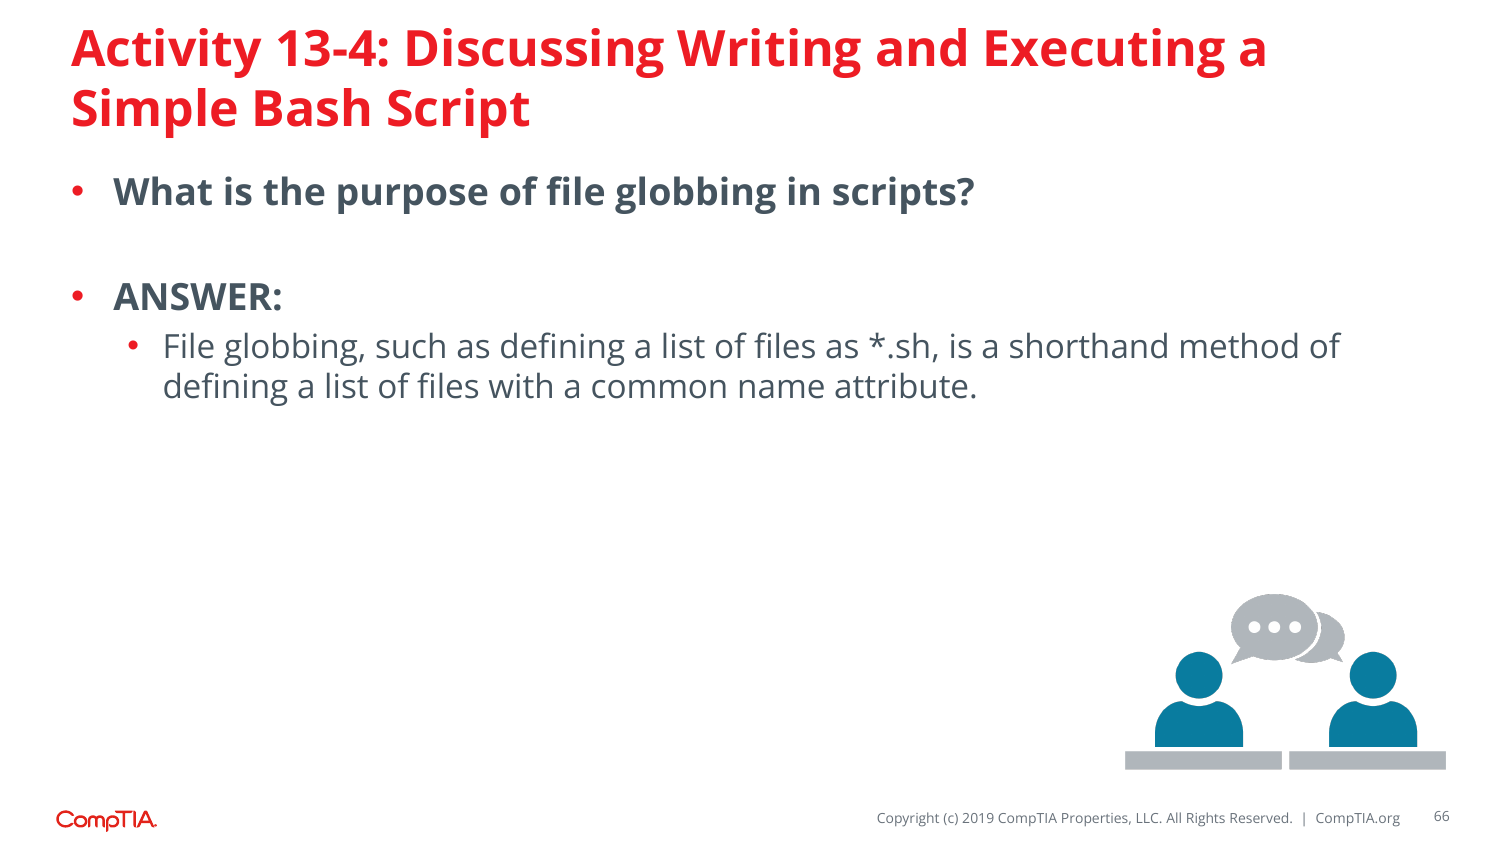

# Activity 13-4: Discussing Writing and Executing a Simple Bash Script
What is the purpose of file globbing in scripts?

ANSWER:
File globbing, such as defining a list of files as *.sh, is a shorthand method of defining a list of files with a common name attribute.
66